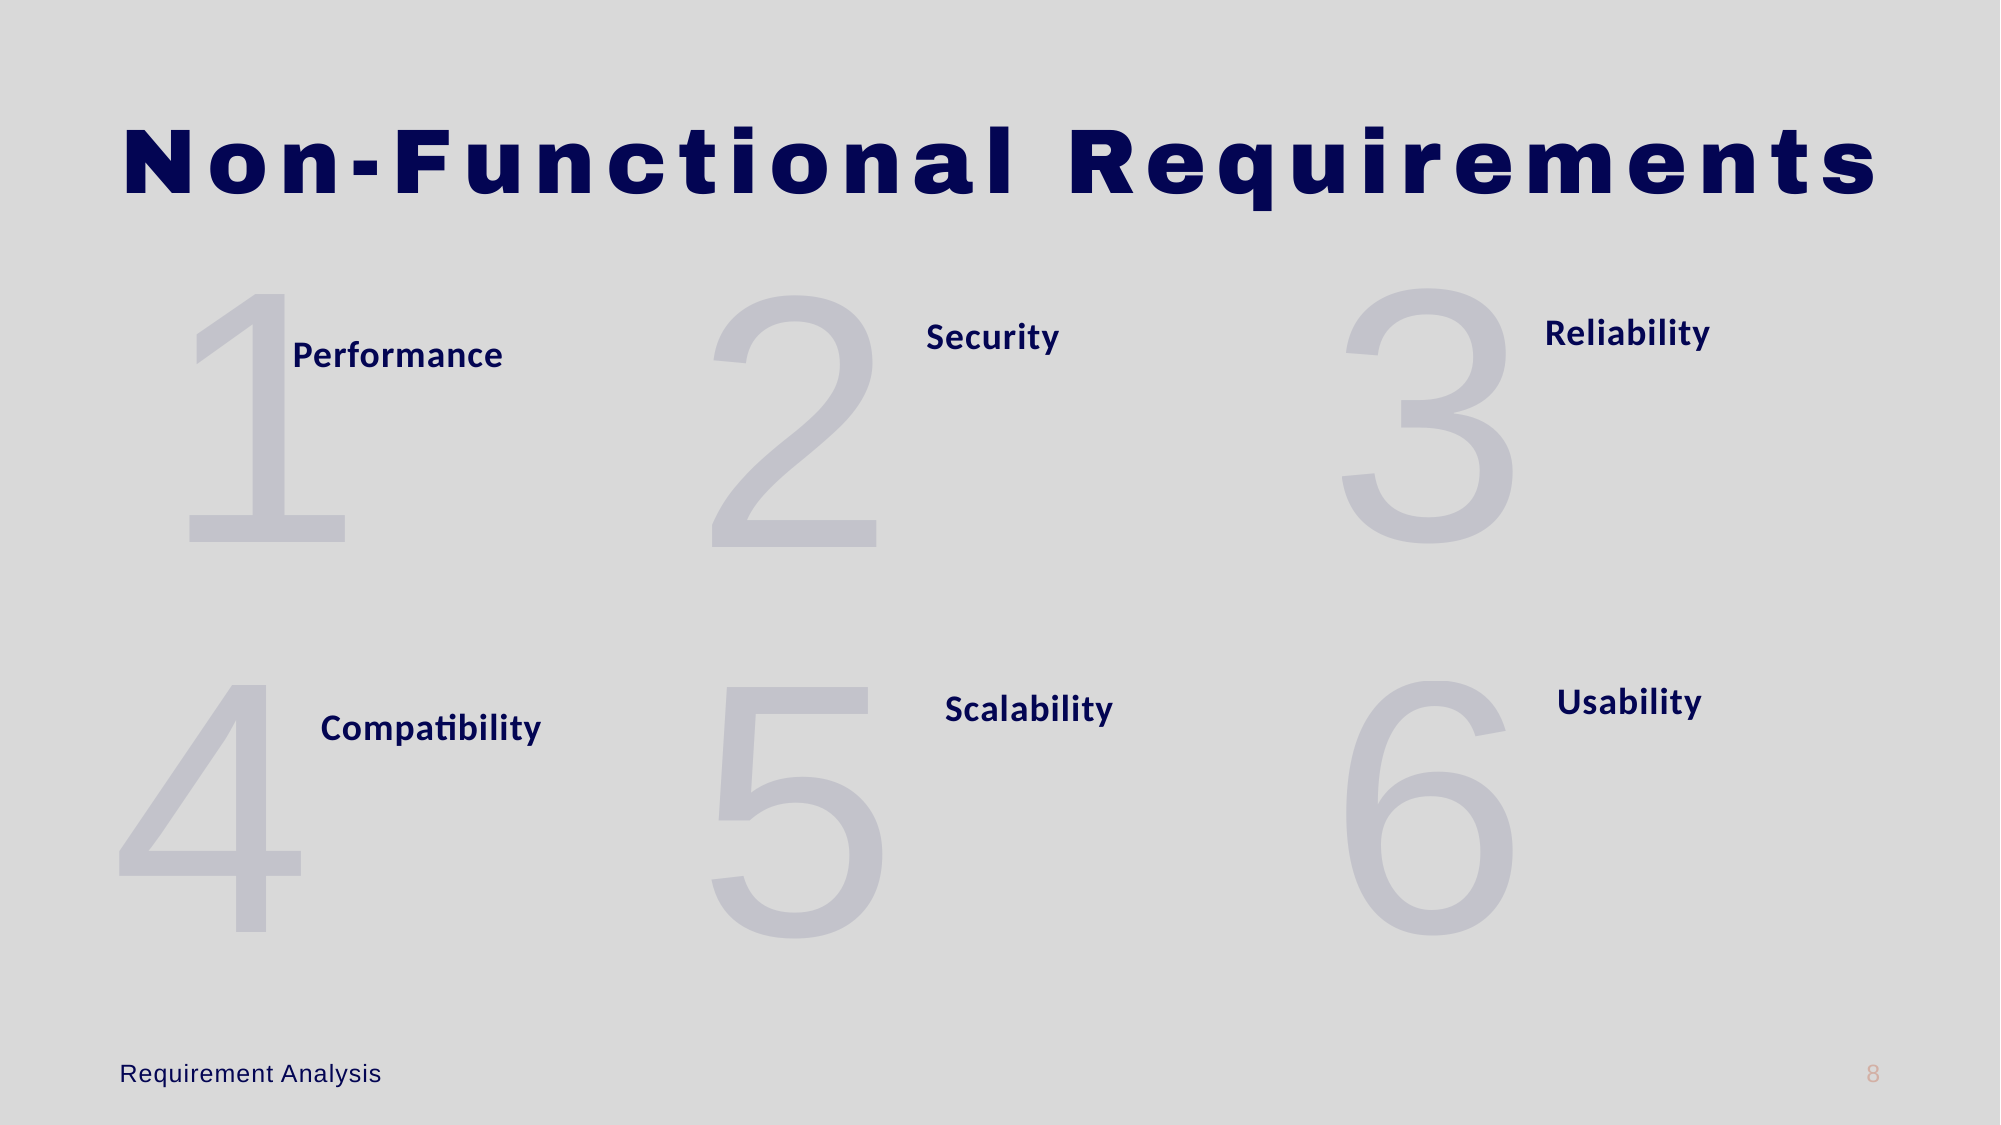

# Non-Functional Requirements
3
1
2
Reliability
Security
Performance
4
6
5
Usability
Scalability
Compatibility
Requirement Analysis
8